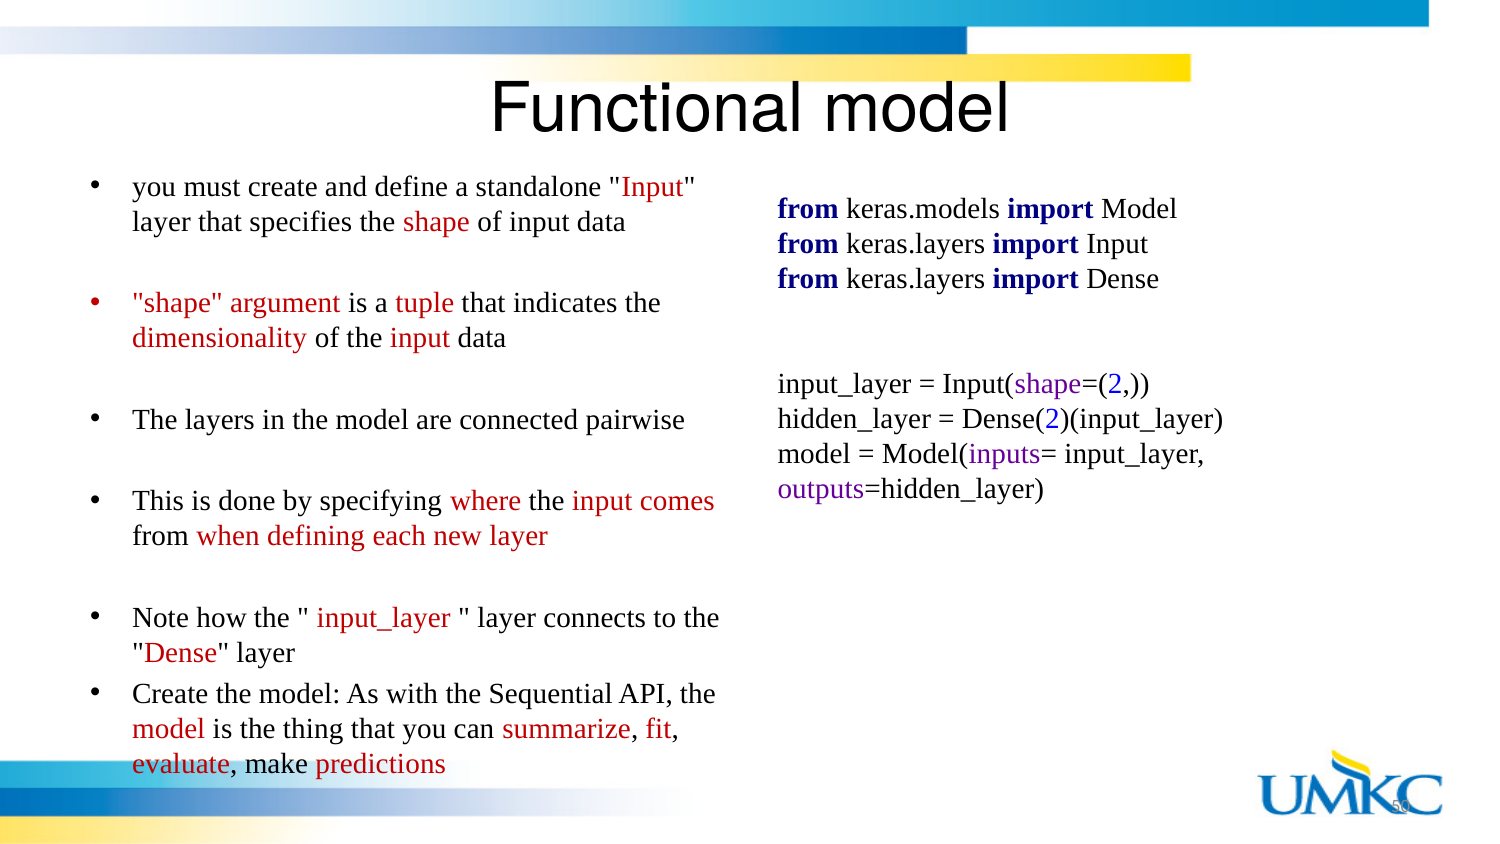

# Functional model
you must create and define a standalone "Input" layer that specifies the shape of input data

"shape" argument is a tuple that indicates the dimensionality of the input data

The layers in the model are connected pairwise

This is done by specifying where the input comes from when defining each new layer

Note how the " input_layer " layer connects to the "Dense" layer
Create the model: As with the Sequential API, the model is the thing that you can summarize, fit, evaluate, make predictions
from keras.models import Model
from keras.layers import Input
from keras.layers import Dense

input_layer = Input(shape=(2,))
hidden_layer = Dense(2)(input_layer)
model = Model(inputs= input_layer, outputs=hidden_layer)
50